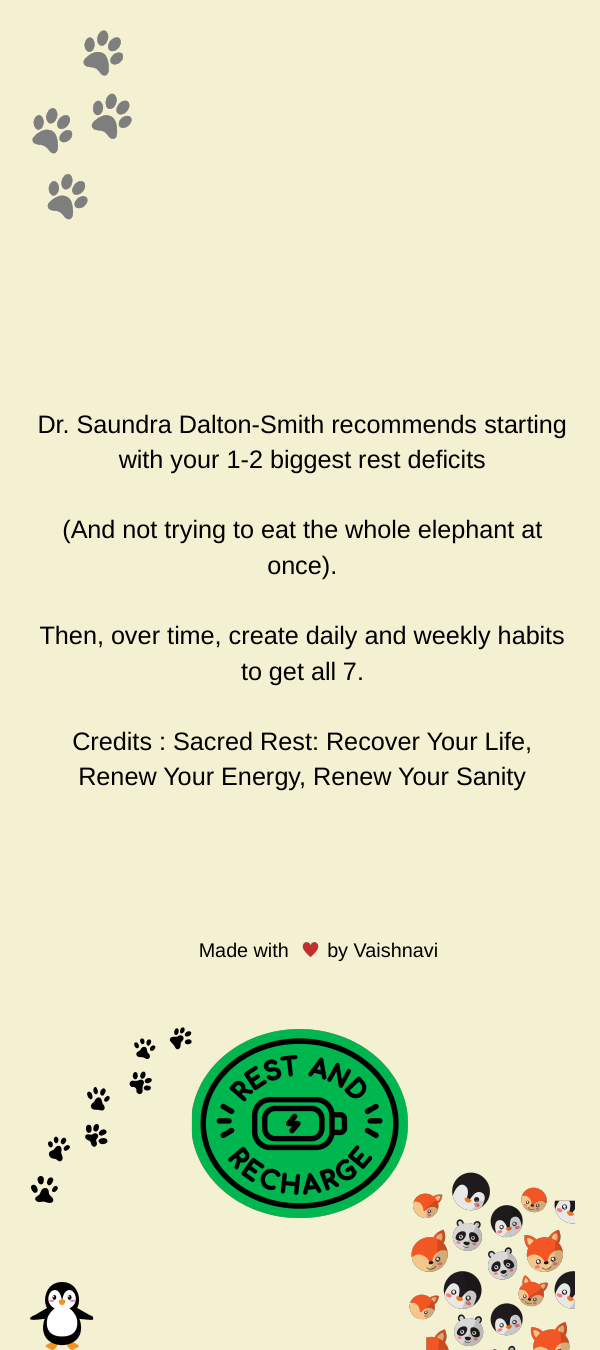

Dr. Saundra Dalton-Smith recommends starting with your 1-2 biggest rest deficits

(And not trying to eat the whole elephant at once).

Then, over time, create daily and weekly habits to get all 7.

Credits : Sacred Rest: Recover Your Life, Renew Your Energy, Renew Your Sanity

Made with       by Vaishnavi